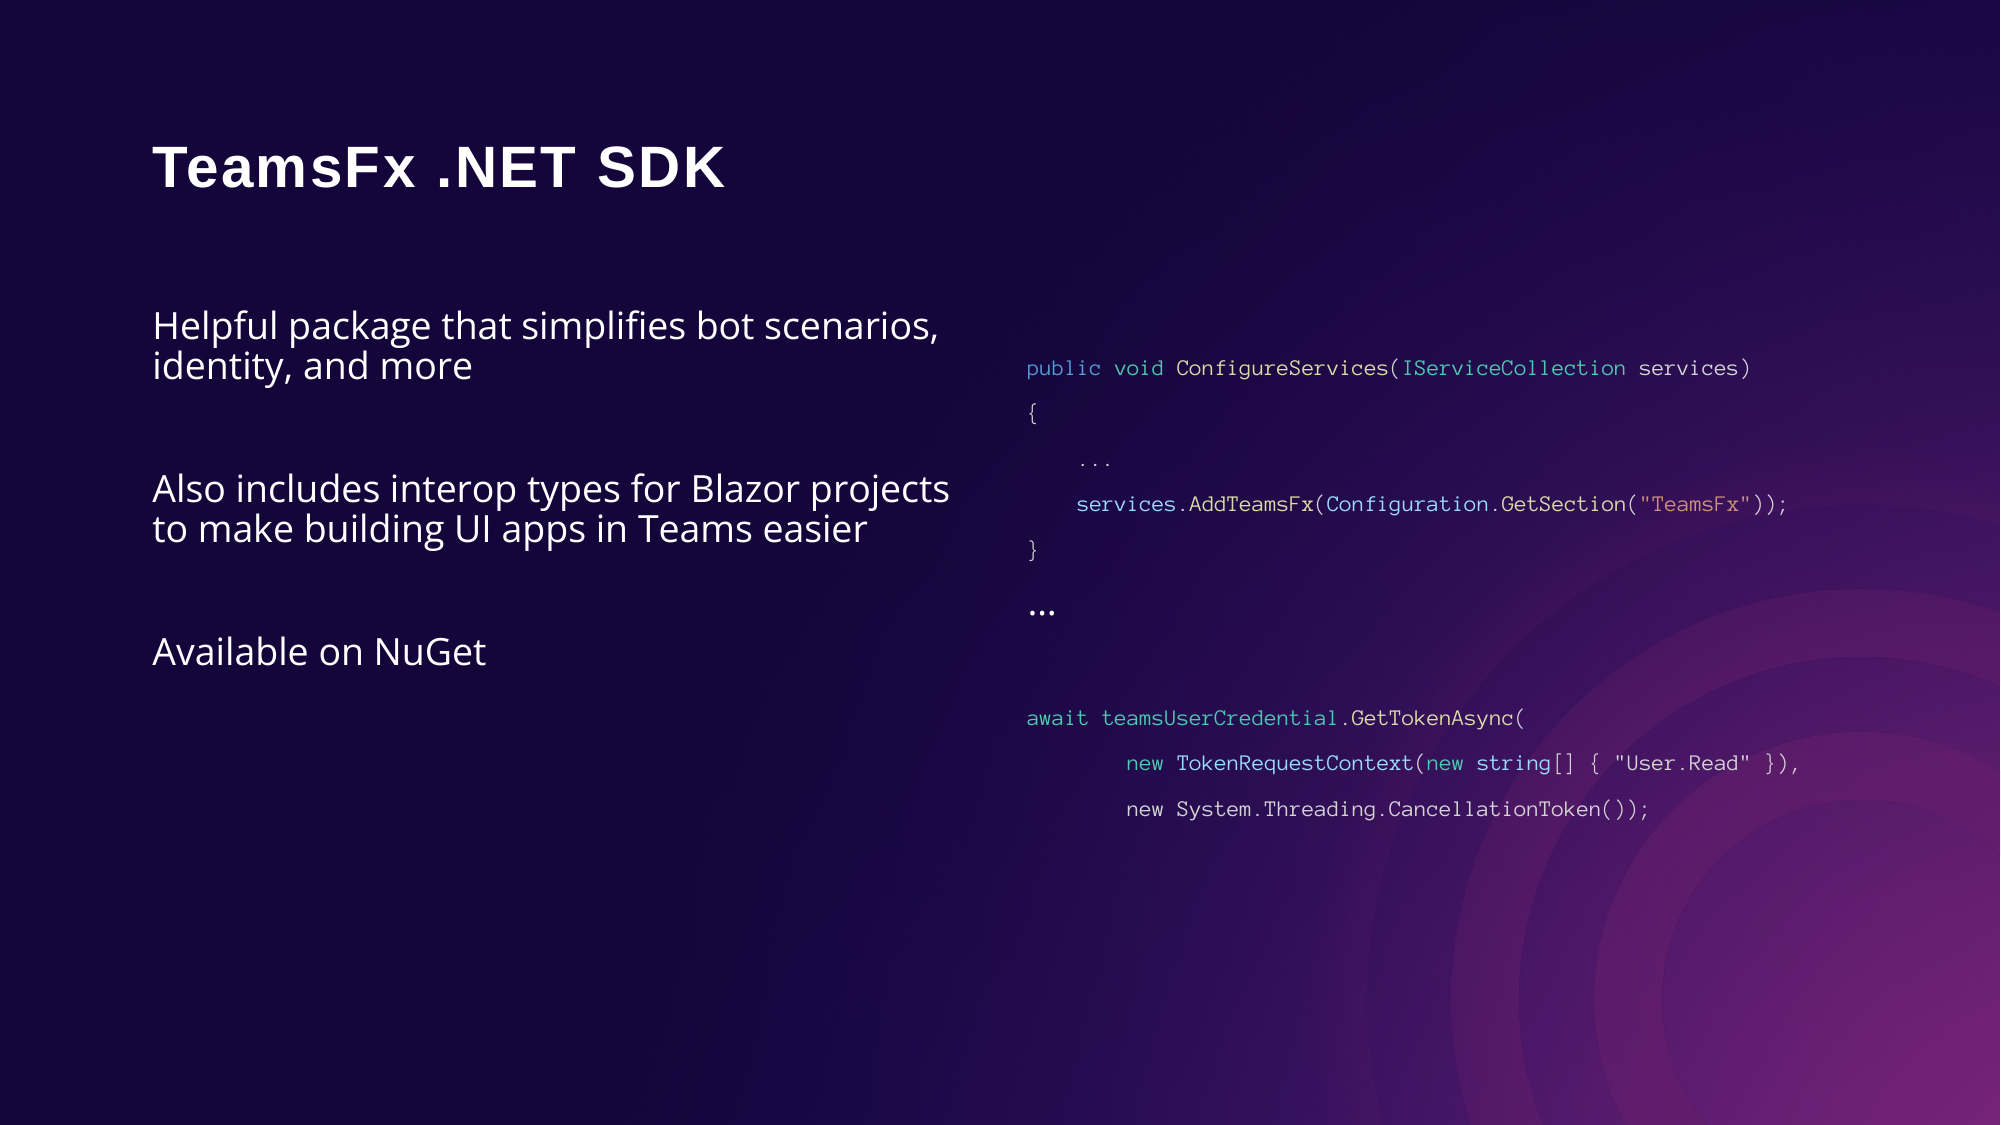

# TeamsFx .NET SDK
Helpful package that simplifies bot scenarios, identity, and more

Also includes interop types for Blazor projects to make building UI apps in Teams easier

Available on NuGet

public void ConfigureServices(IServiceCollection services)
{
    ...
    services.AddTeamsFx(Configuration.GetSection("TeamsFx"));
}
…

await teamsUserCredential.GetTokenAsync(
        new TokenRequestContext(new string[] { "User.Read" }),
        new System.Threading.CancellationToken());